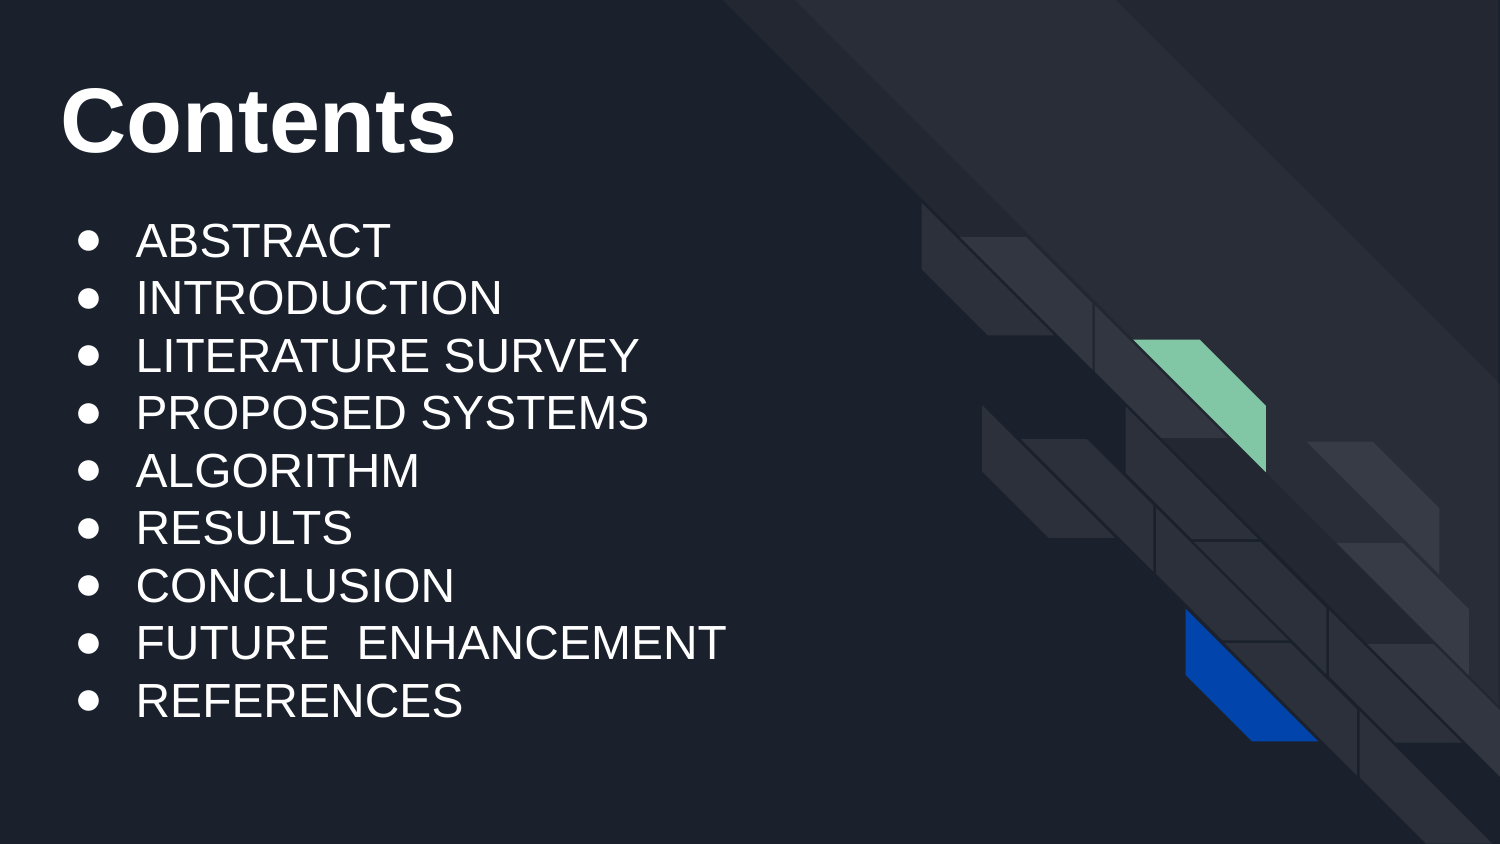

# Contents
ABSTRACT
INTRODUCTION
LITERATURE SURVEY
PROPOSED SYSTEMS
ALGORITHM
RESULTS
CONCLUSION
FUTURE  ENHANCEMENT
REFERENCES